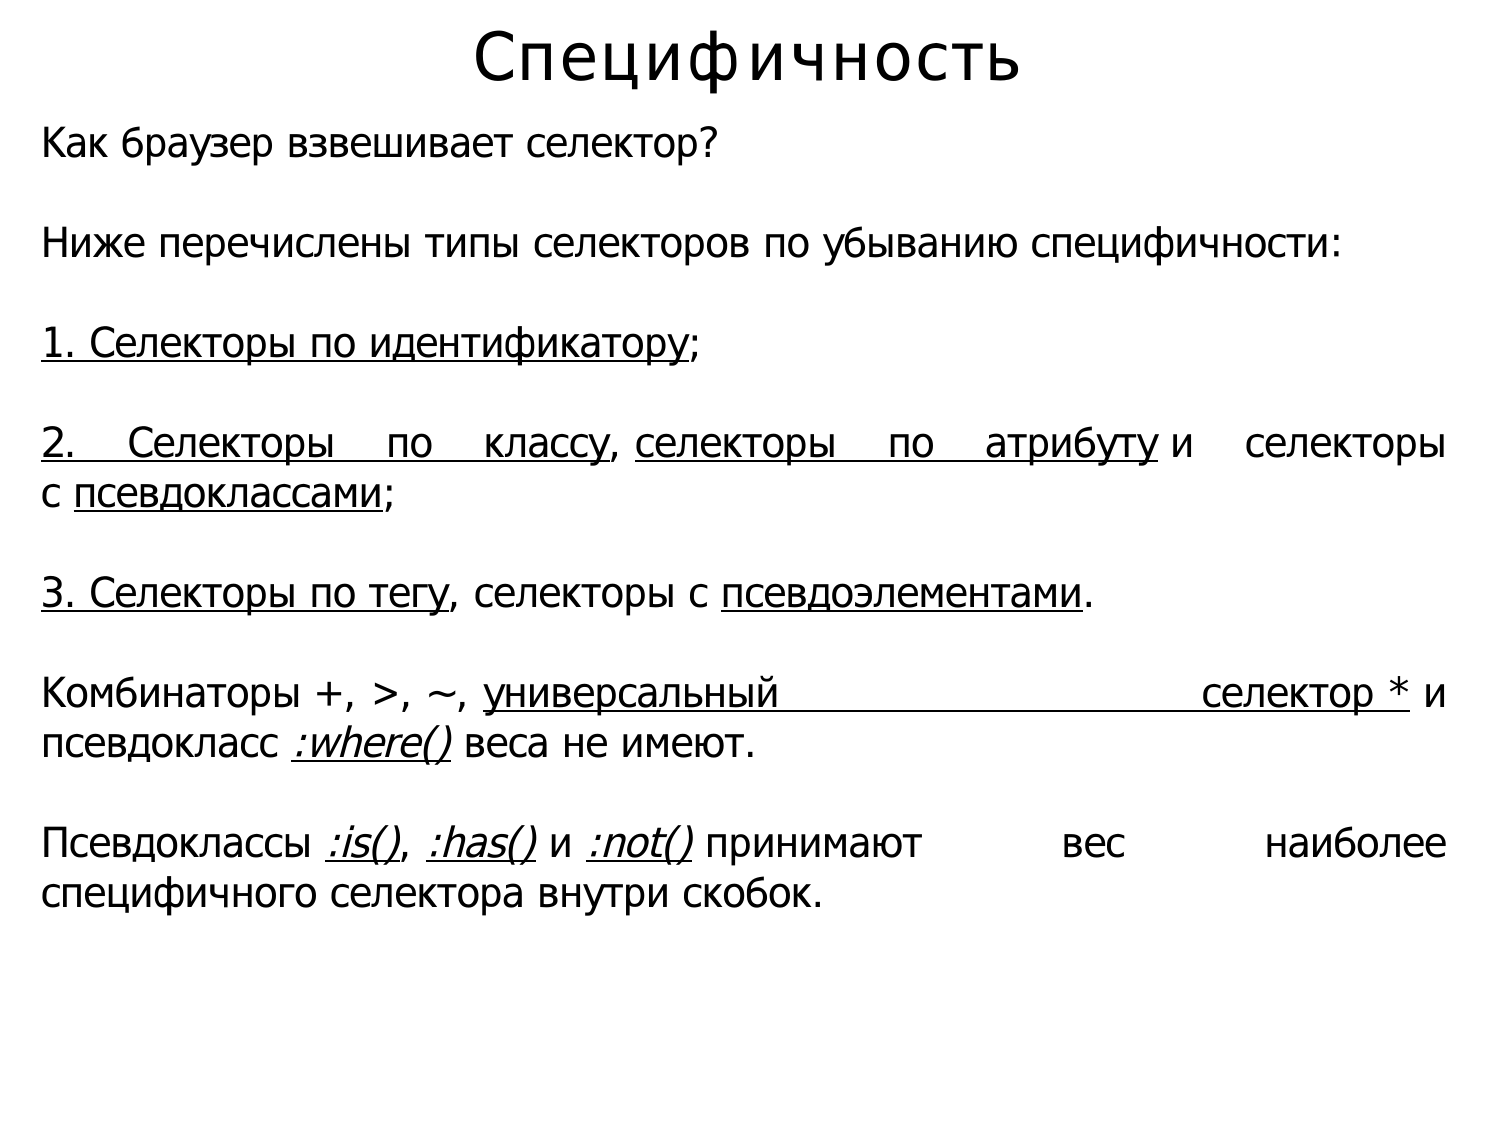

Специфичность
Как браузер взвешивает селектор?

Ниже перечислены типы селекторов по убыванию специфичности:

1. Селекторы по идентификатору;

2. Селекторы по классу, селекторы по атрибуту и селекторы с псевдоклассами;

3. Селекторы по тегу, селекторы с псевдоэлементами.

Комбинаторы +, >, ~, универсальный селектор * и псевдокласс :where() веса не имеют.

Псевдоклассы :is(), :has() и :not() принимают вес наиболее специфичного селектора внутри скобок.